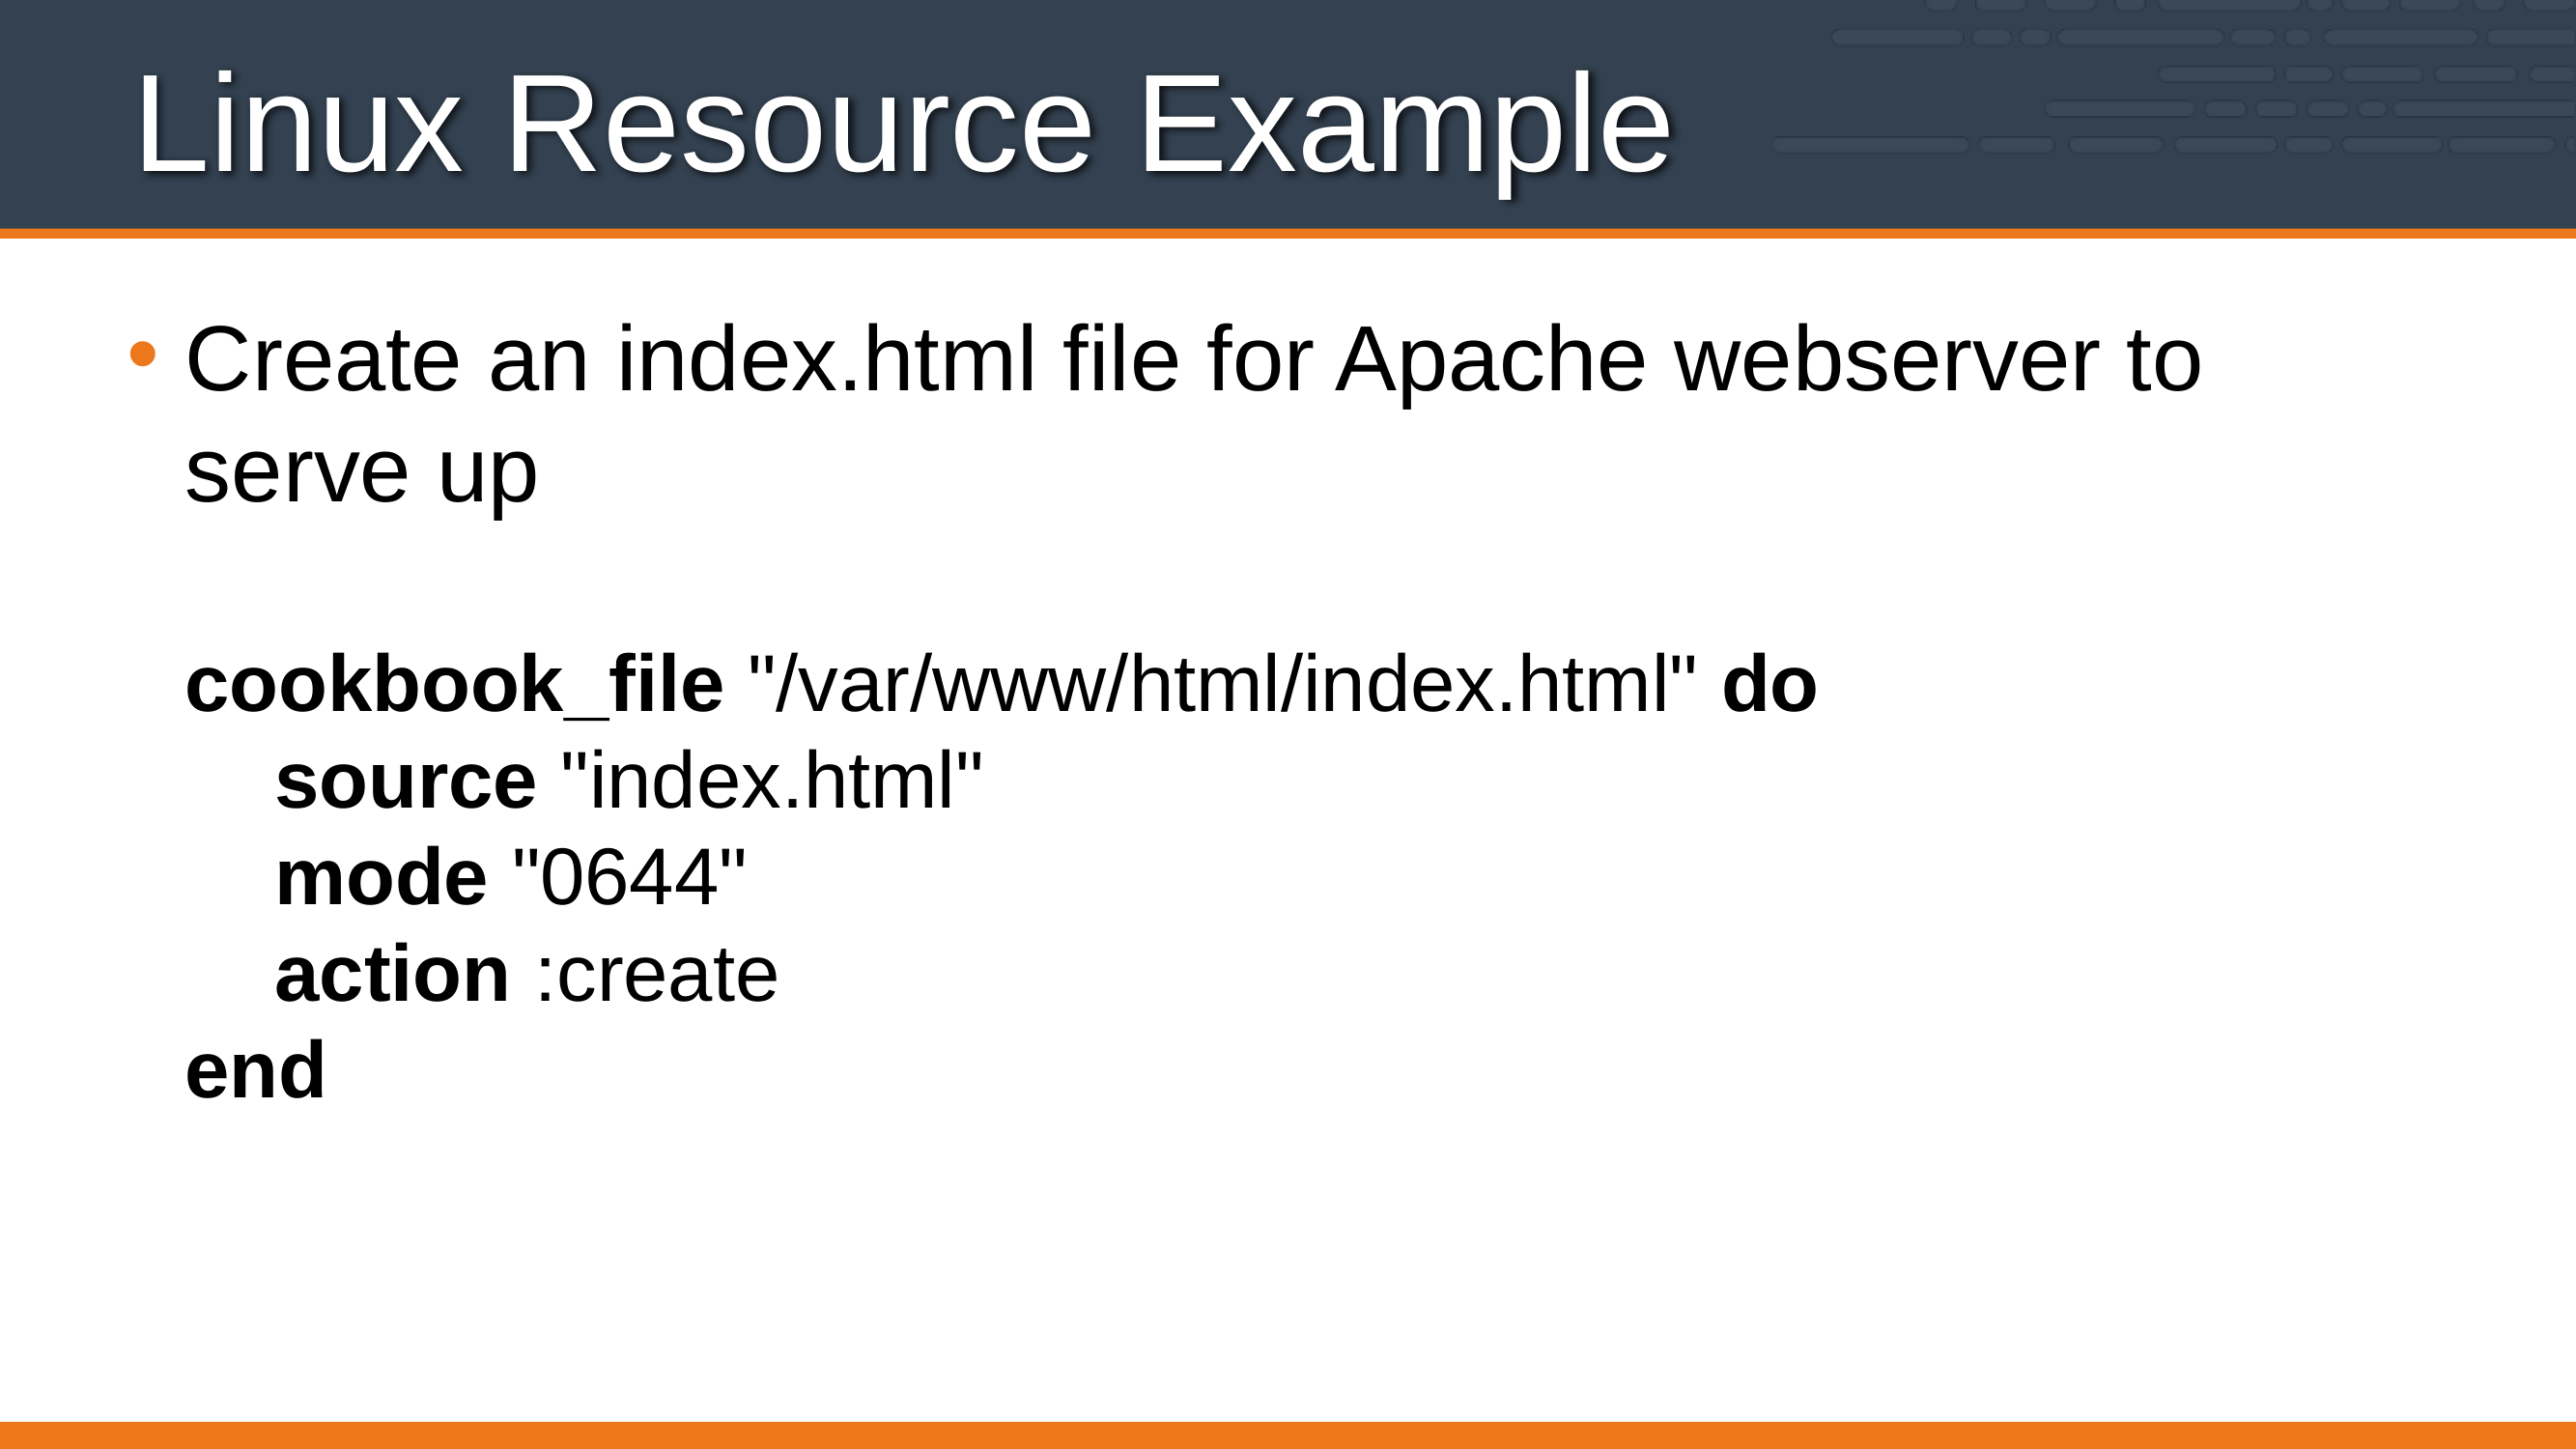

# Linux Resource Example
Create an index.html file for Apache webserver to serve up
cookbook_file "/var/www/html/index.html" do
    source "index.html"
    mode "0644"
    action :create
end